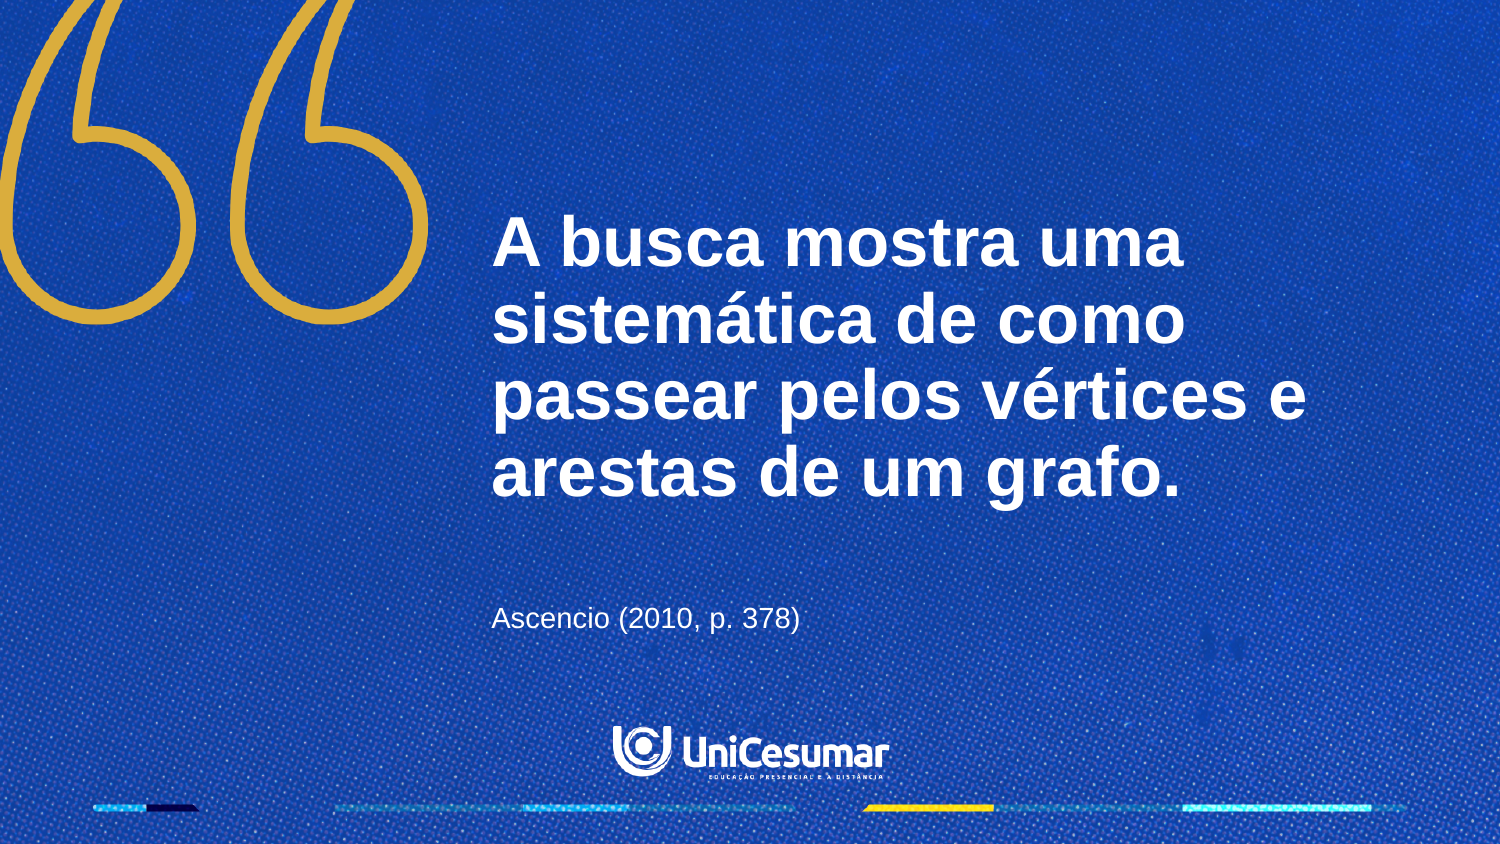

# A busca mostra uma sistemática de como passear pelos vértices e arestas de um grafo.
Ascencio (2010, p. 378)